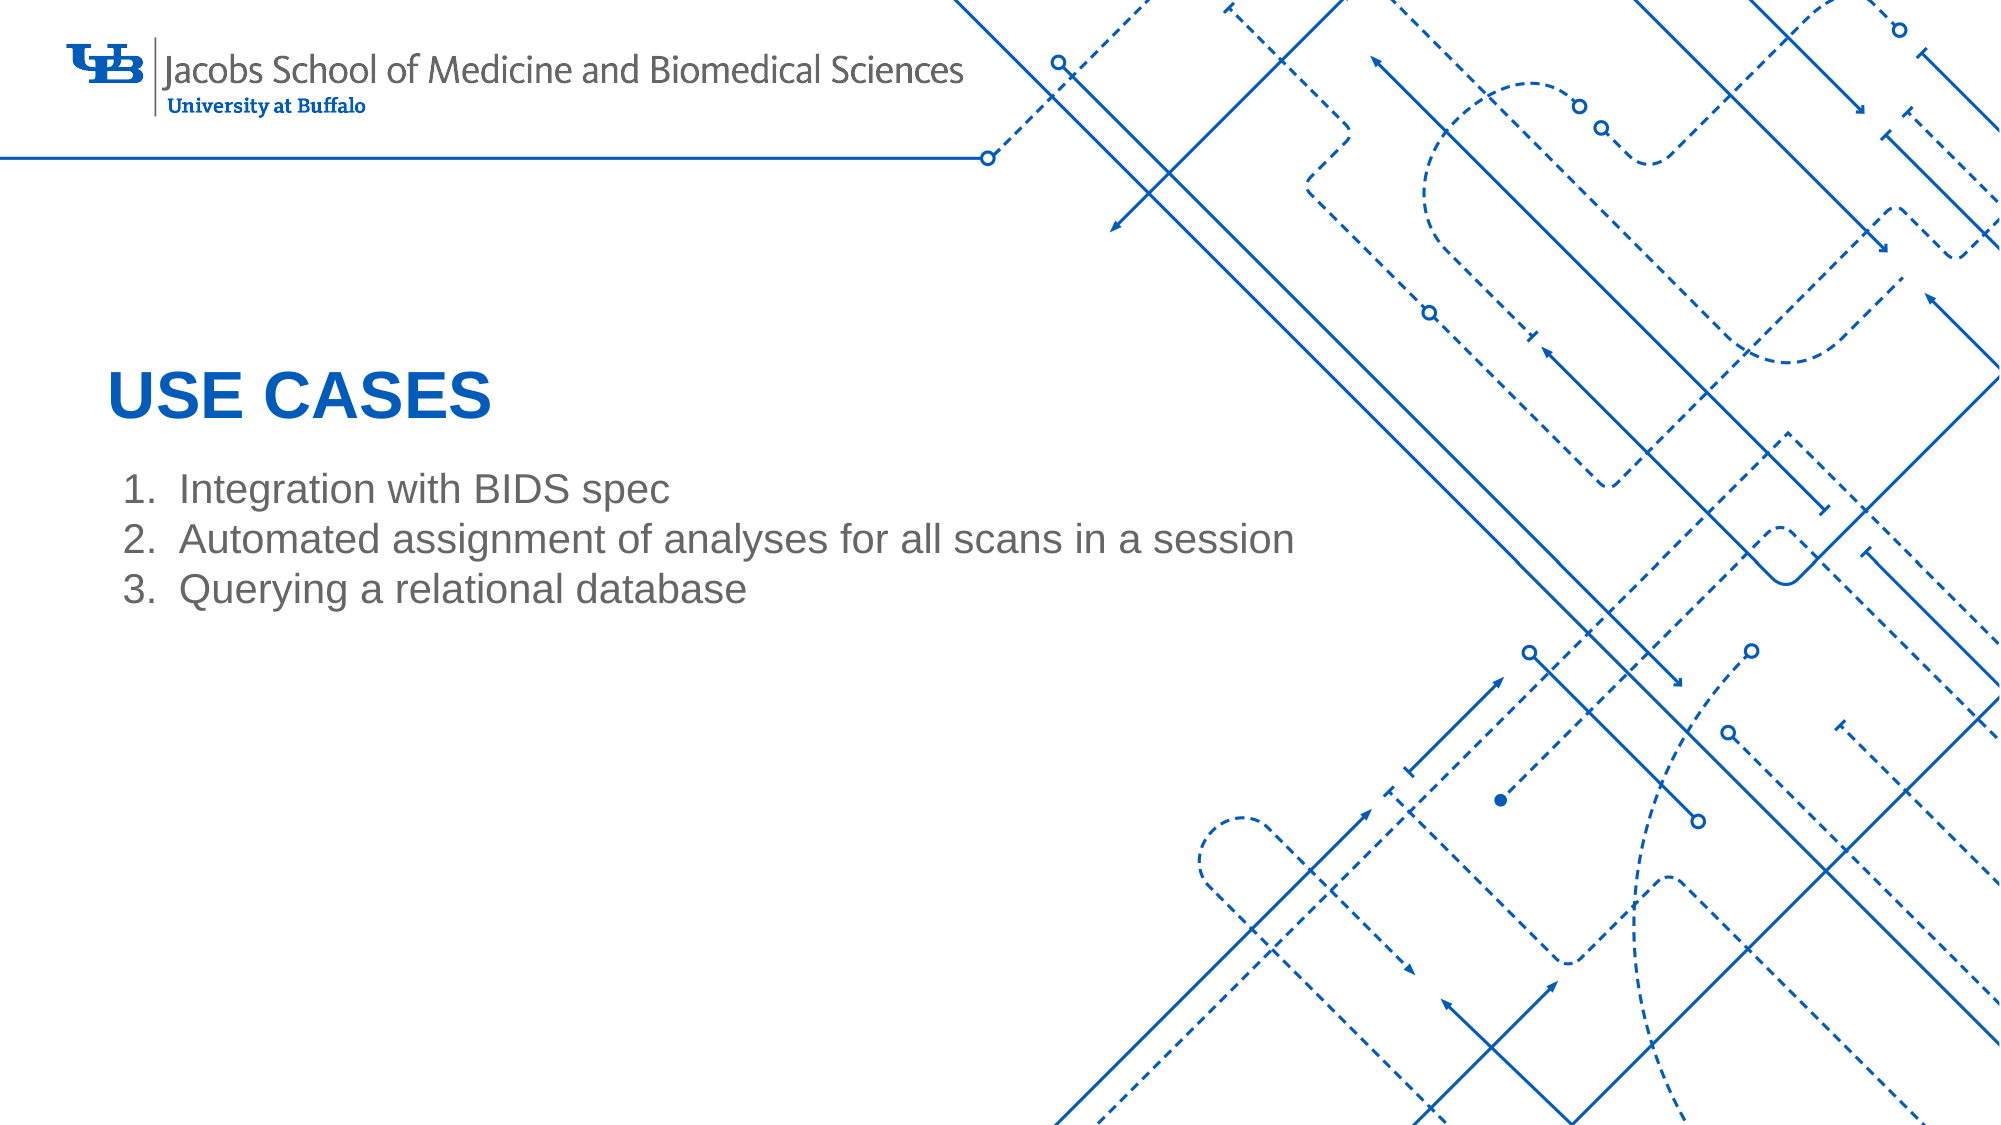

# Use Cases
Integration with BIDS spec
Automated assignment of analyses for all scans in a session
Querying a relational database